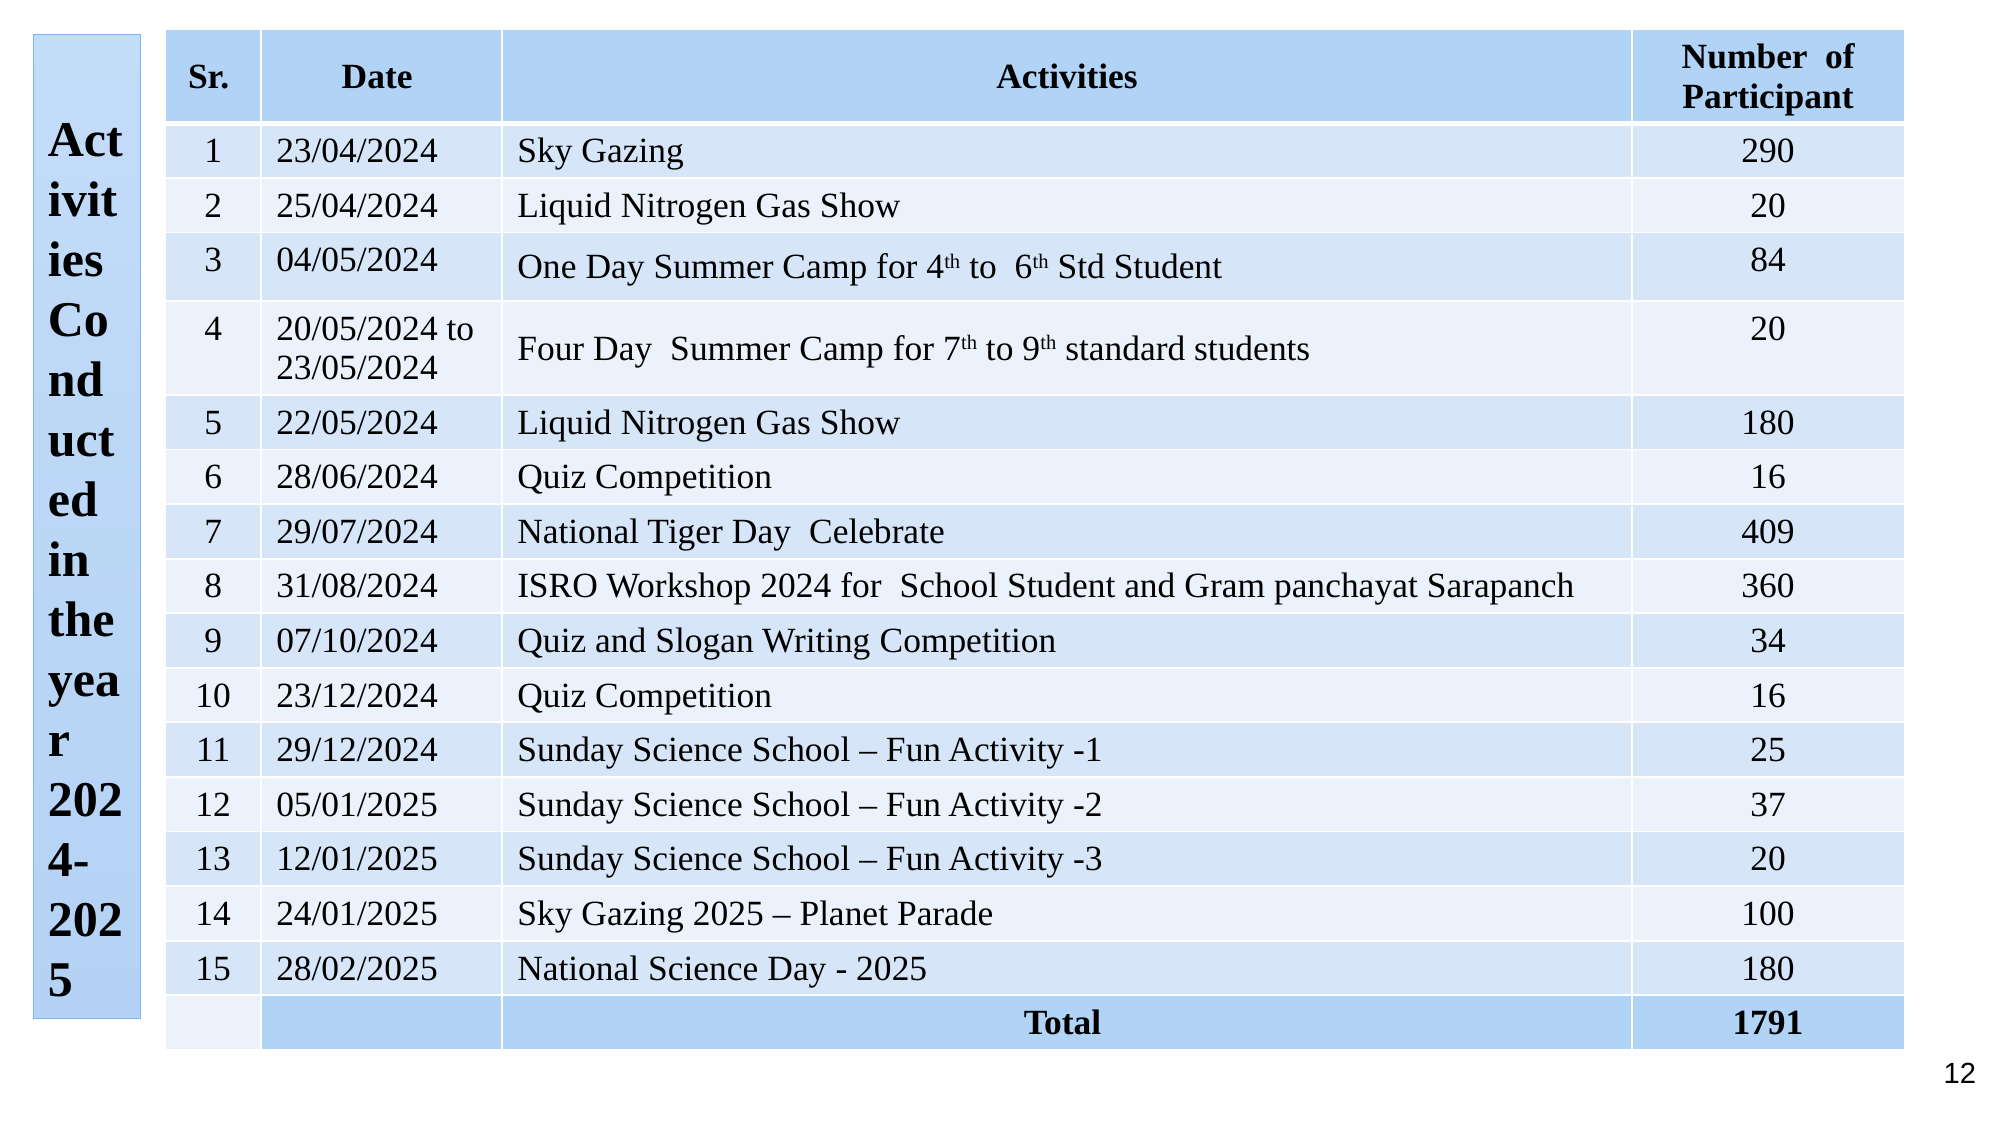

| Sr. | Date | Activities | Number of Participant |
| --- | --- | --- | --- |
| 1 | 23/04/2024 | Sky Gazing | 290 |
| 2 | 25/04/2024 | Liquid Nitrogen Gas Show | 20 |
| 3 | 04/05/2024 | One Day Summer Camp for 4th to 6th Std Student | 84 |
| 4 | 20/05/2024 to 23/05/2024 | Four Day Summer Camp for 7th to 9th standard students | 20 |
| 5 | 22/05/2024 | Liquid Nitrogen Gas Show | 180 |
| 6 | 28/06/2024 | Quiz Competition | 16 |
| 7 | 29/07/2024 | National Tiger Day Celebrate | 409 |
| 8 | 31/08/2024 | ISRO Workshop 2024 for School Student and Gram panchayat Sarapanch | 360 |
| 9 | 07/10/2024 | Quiz and Slogan Writing Competition | 34 |
| 10 | 23/12/2024 | Quiz Competition | 16 |
| 11 | 29/12/2024 | Sunday Science School – Fun Activity -1 | 25 |
| 12 | 05/01/2025 | Sunday Science School – Fun Activity -2 | 37 |
| 13 | 12/01/2025 | Sunday Science School – Fun Activity -3 | 20 |
| 14 | 24/01/2025 | Sky Gazing 2025 – Planet Parade | 100 |
| 15 | 28/02/2025 | National Science Day - 2025 | 180 |
|  |  | Total | 1791 |
# Activities Conducted in the year 2024-2025
12